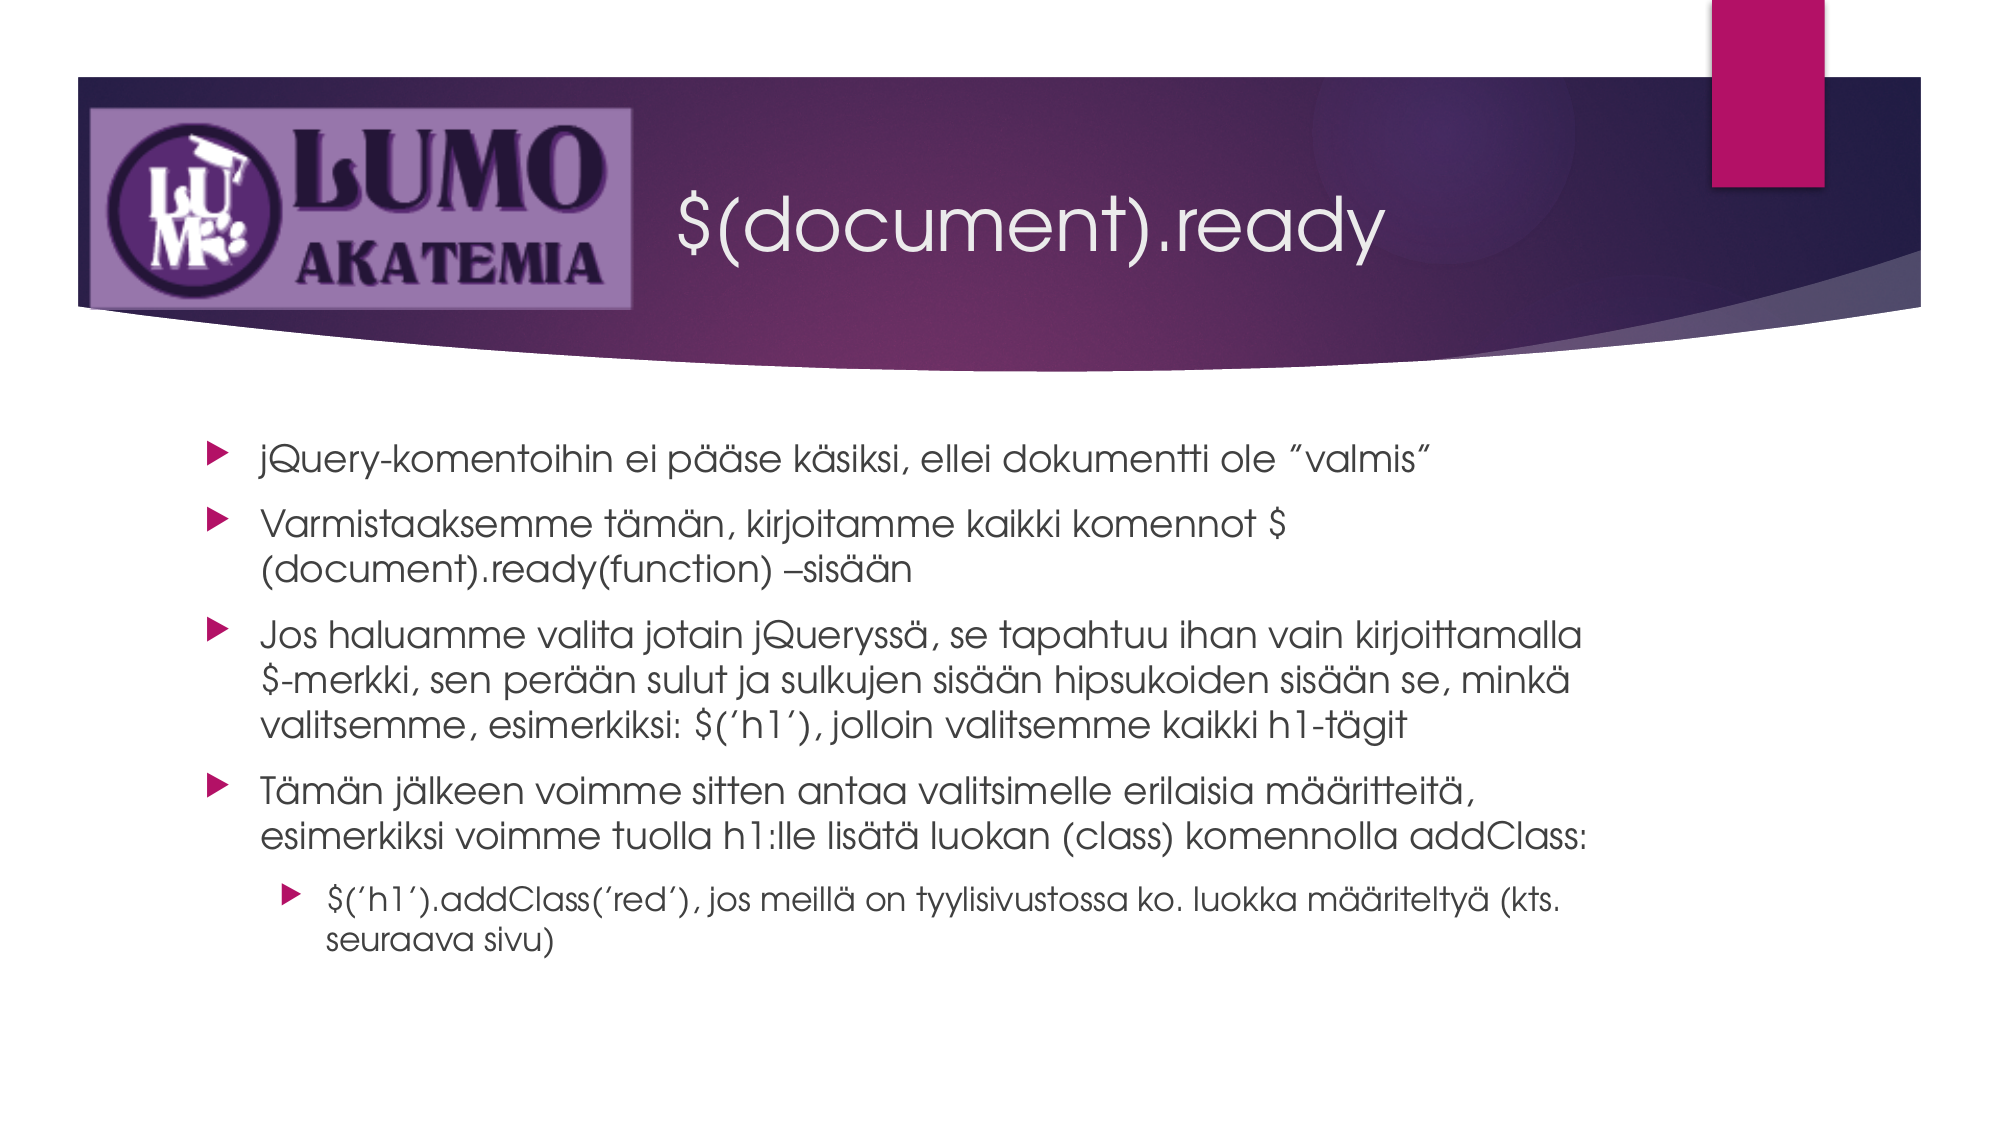

# $(document).ready
jQuery-komentoihin ei pääse käsiksi, ellei dokumentti ole ”valmis”
Varmistaaksemme tämän, kirjoitamme kaikki komennot $(document).ready(function) –sisään
Jos haluamme valita jotain jQueryssä, se tapahtuu ihan vain kirjoittamalla $-merkki, sen perään sulut ja sulkujen sisään hipsukoiden sisään se, minkä valitsemme, esimerkiksi: $(’h1’), jolloin valitsemme kaikki h1-tägit
Tämän jälkeen voimme sitten antaa valitsimelle erilaisia määritteitä, esimerkiksi voimme tuolla h1:lle lisätä luokan (class) komennolla addClass:
$(’h1’).addClass(’red’), jos meillä on tyylisivustossa ko. luokka määriteltyä (kts. seuraava sivu)